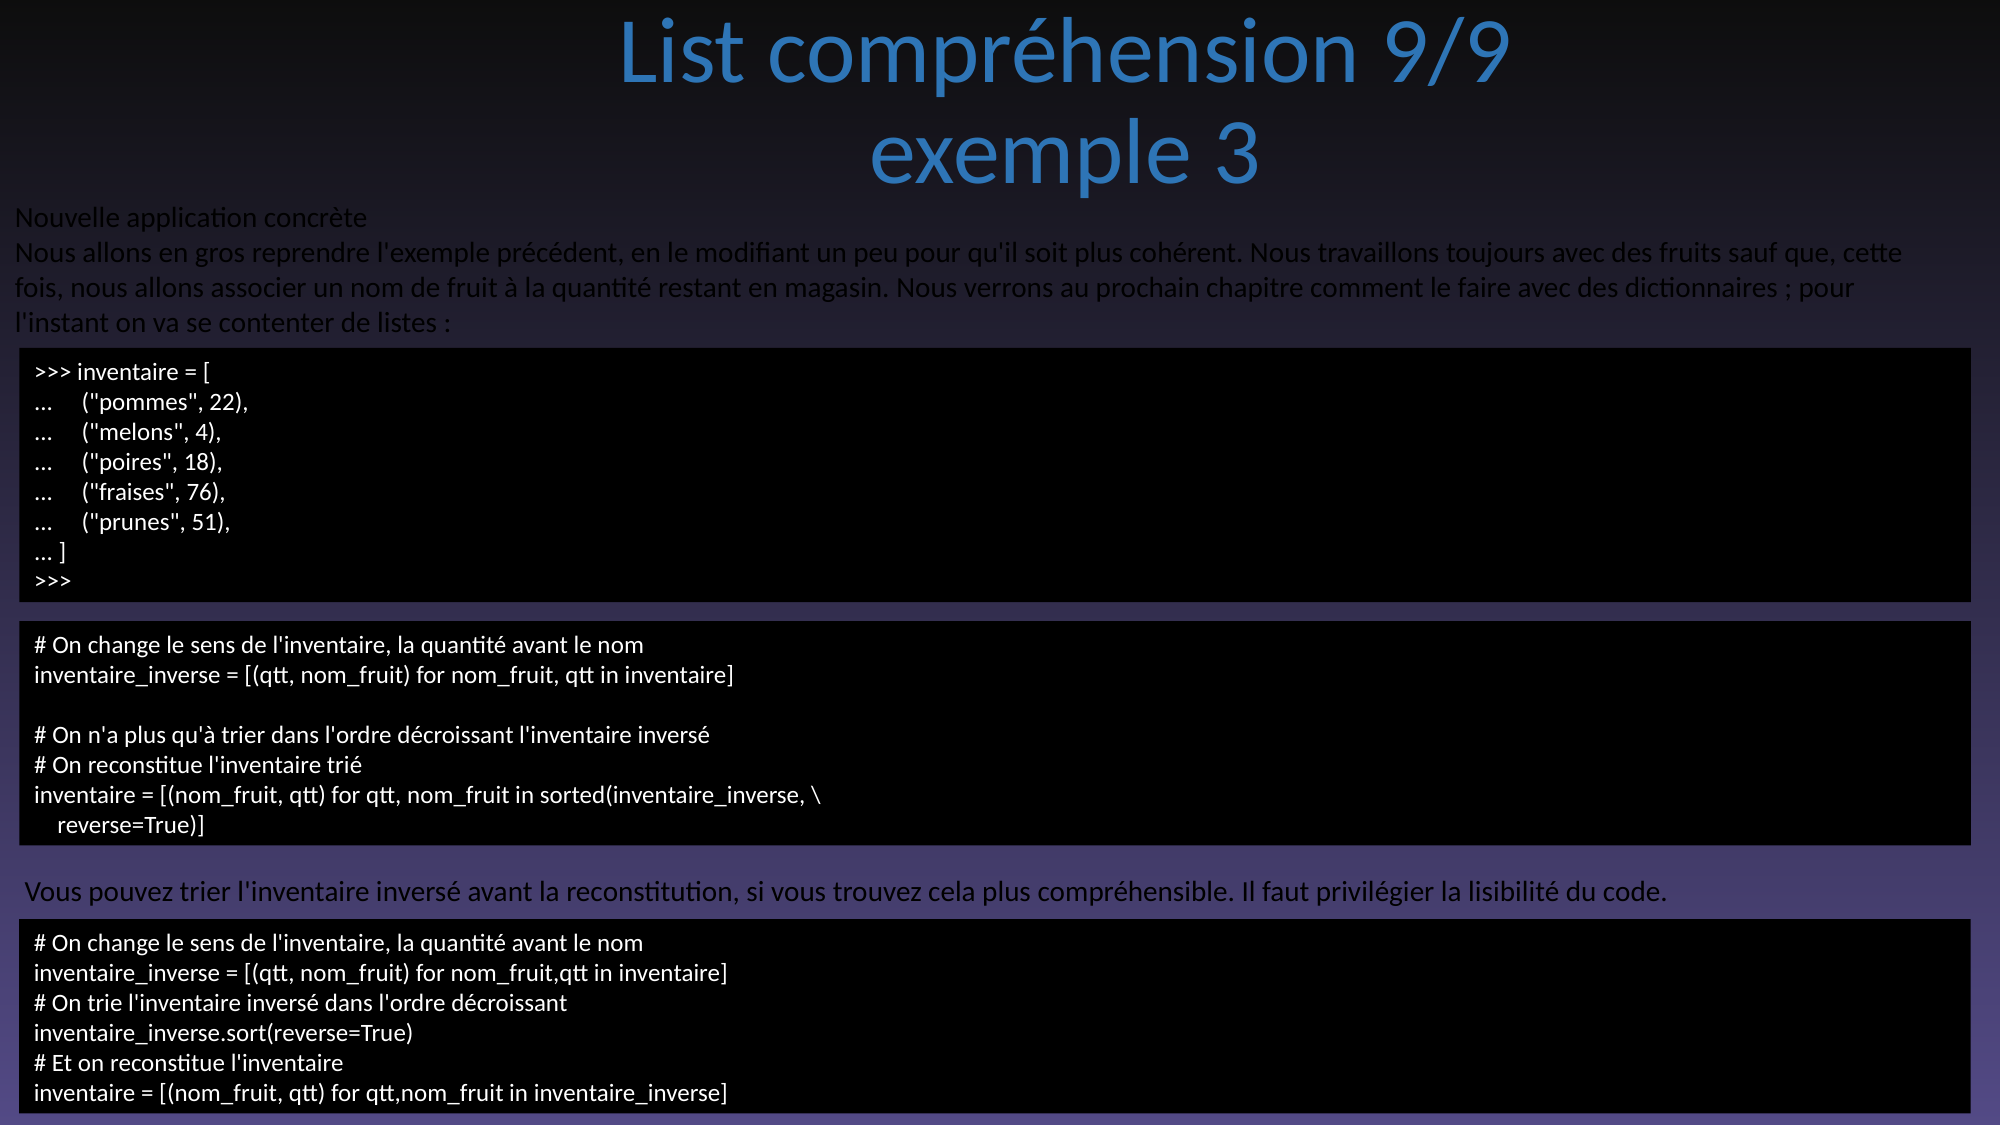

# List compréhension 9/9 exemple 3
Nouvelle application concrète
Nous allons en gros reprendre l'exemple précédent, en le modifiant un peu pour qu'il soit plus cohérent. Nous travaillons toujours avec des fruits sauf que, cette fois, nous allons associer un nom de fruit à la quantité restant en magasin. Nous verrons au prochain chapitre comment le faire avec des dictionnaires ; pour l'instant on va se contenter de listes :
>>> inventaire = [
...     ("pommes", 22),
...     ("melons", 4),
...     ("poires", 18),
...     ("fraises", 76),
...     ("prunes", 51),
... ]
>>>
# On change le sens de l'inventaire, la quantité avant le nom
inventaire_inverse = [(qtt, nom_fruit) for nom_fruit, qtt in inventaire]

# On n'a plus qu'à trier dans l'ordre décroissant l'inventaire inversé
# On reconstitue l'inventaire trié
inventaire = [(nom_fruit, qtt) for qtt, nom_fruit in sorted(inventaire_inverse, \
    reverse=True)]
Vous pouvez trier l'inventaire inversé avant la reconstitution, si vous trouvez cela plus compréhensible. Il faut privilégier la lisibilité du code.

# On change le sens de l'inventaire, la quantité avant le nom
inventaire_inverse = [(qtt, nom_fruit) for nom_fruit,qtt in inventaire]
# On trie l'inventaire inversé dans l'ordre décroissant
inventaire_inverse.sort(reverse=True)
# Et on reconstitue l'inventaire
inventaire = [(nom_fruit, qtt) for qtt,nom_fruit in inventaire_inverse]

264